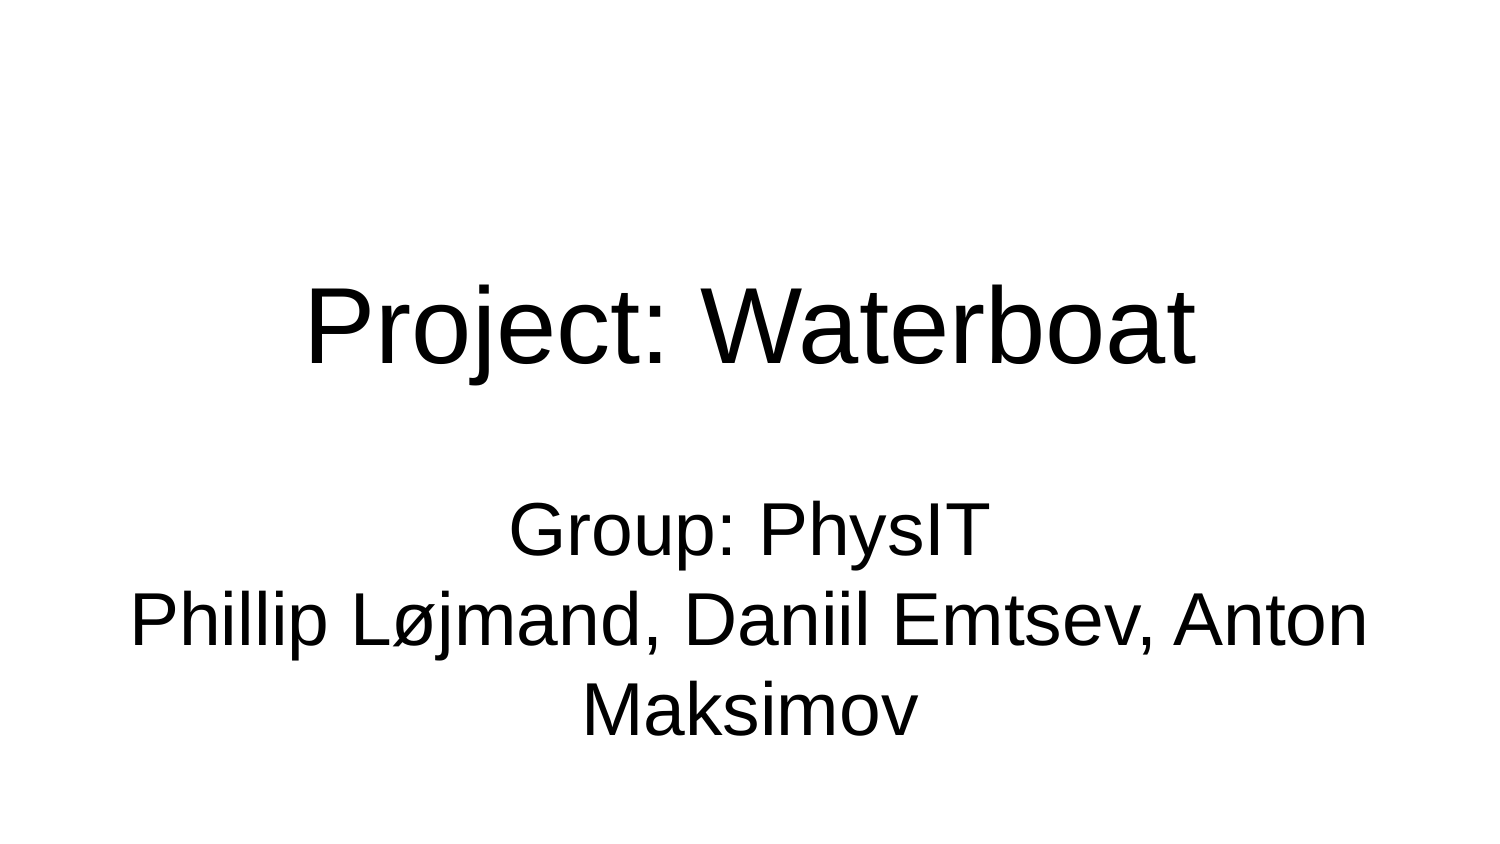

# Project: Waterboat
Group: PhysIT
Phillip Løjmand, Daniil Emtsev, Anton Maksimov